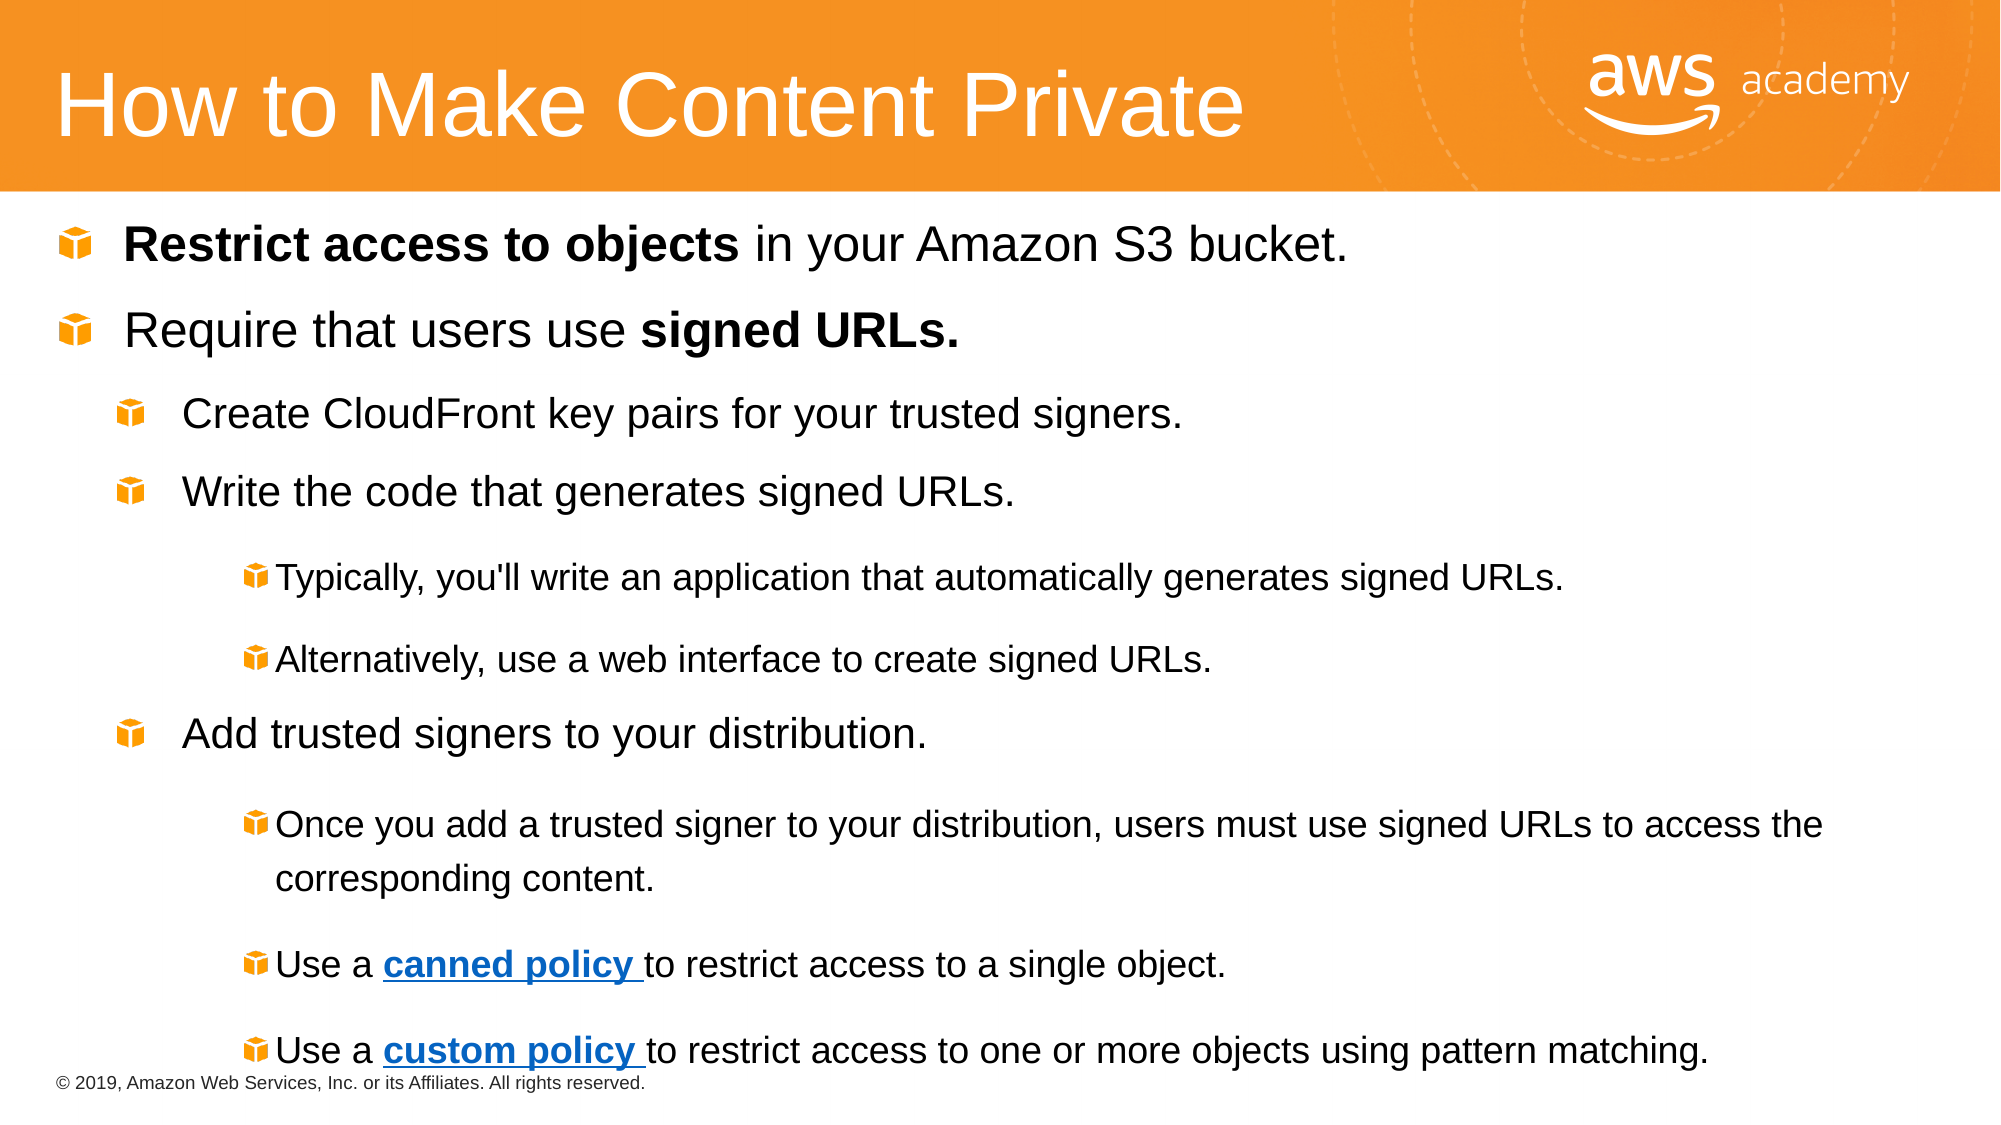

# How to Make Content Private
Restrict access to objects in your Amazon S3 bucket.
Require that users use signed URLs.
Create CloudFront key pairs for your trusted signers.
Write the code that generates signed URLs.
Typically, you'll write an application that automatically generates signed URLs.
Alternatively, use a web interface to create signed URLs.
Add trusted signers to your distribution.
Once you add a trusted signer to your distribution, users must use signed URLs to access the corresponding content.
Use a canned policy to restrict access to a single object.
Use a custom policy to restrict access to one or more objects using pattern matching.